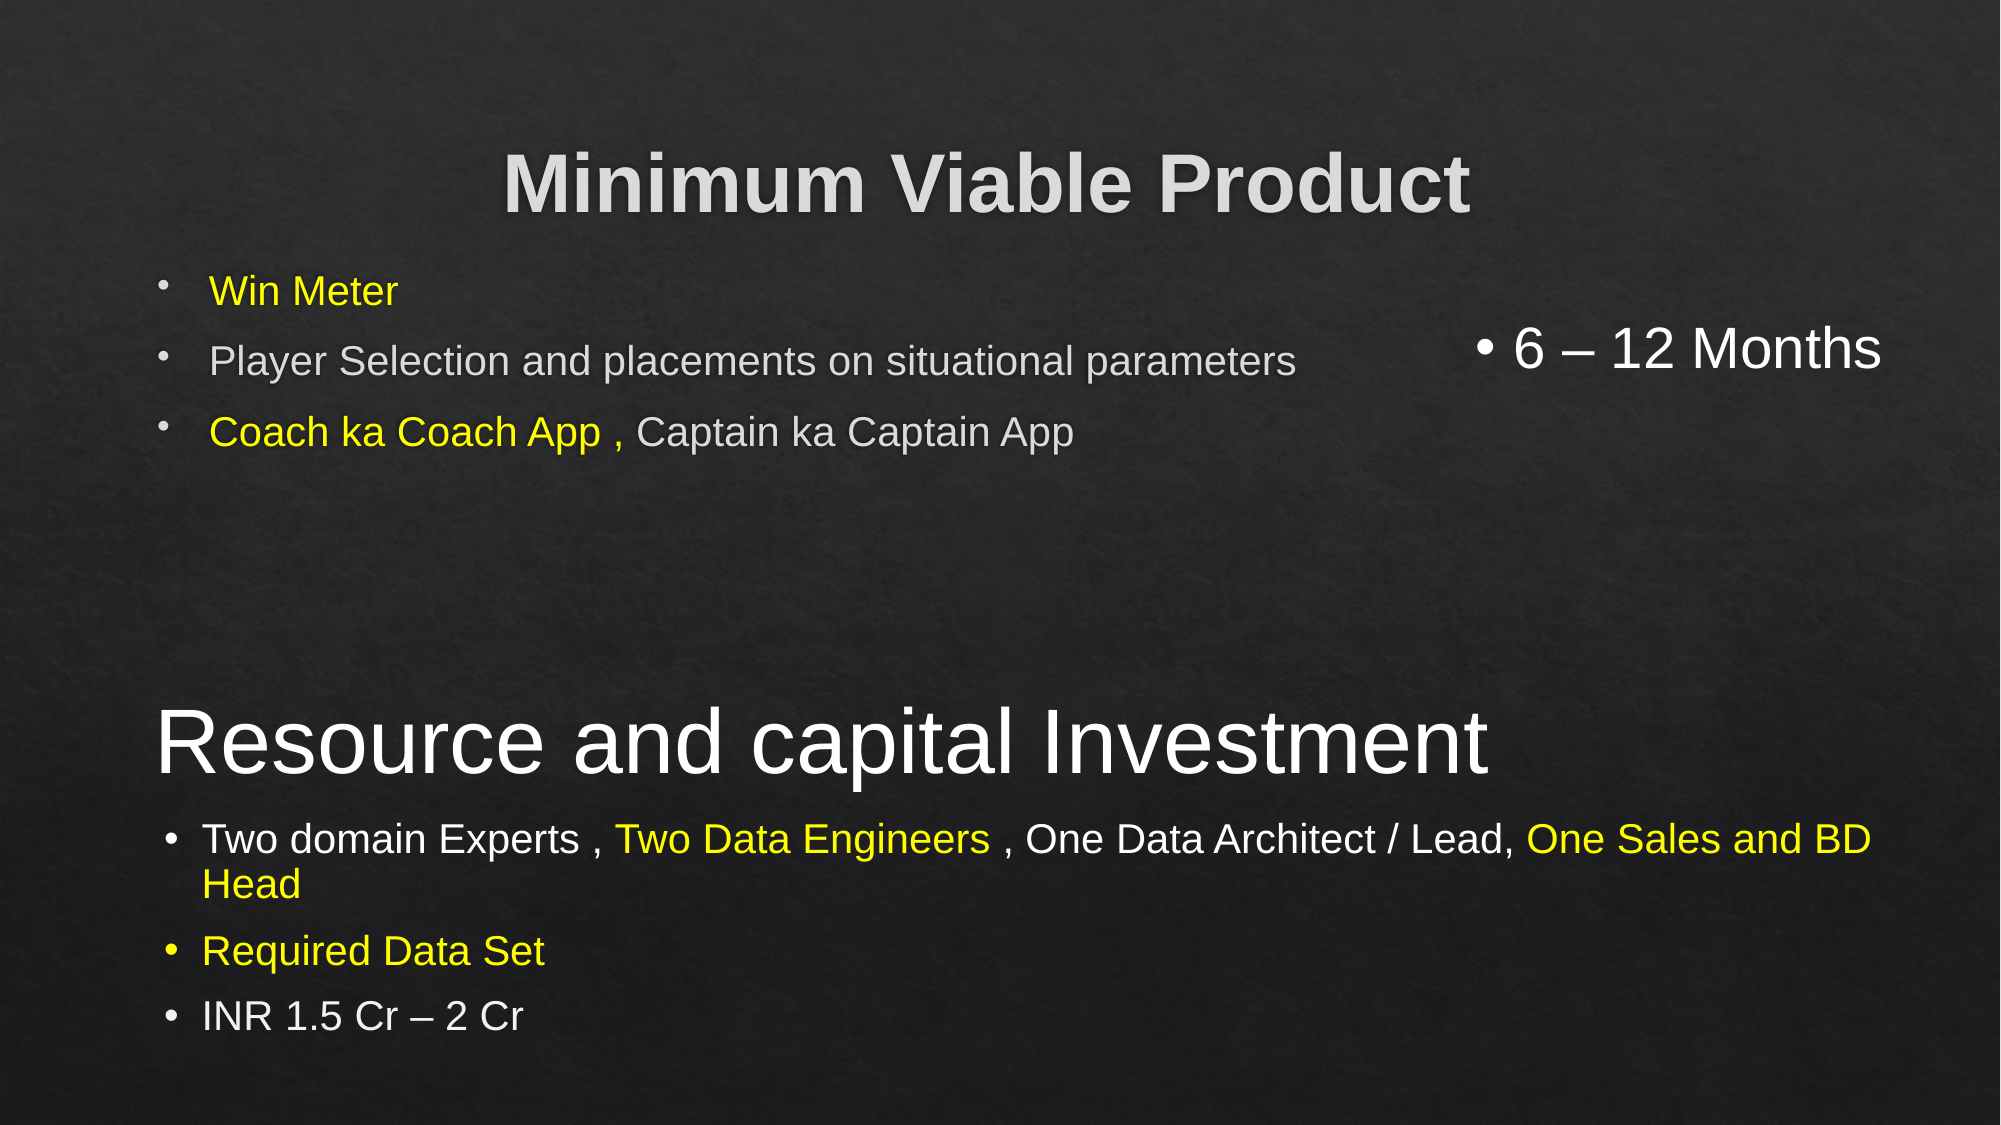

overall_1_132505426711125859 columns_1_132505426711125859

# Minimum Viable Product
Win Meter
Player Selection and placements on situational parameters
Coach ka Coach App , Captain ka Captain App
6 – 12 Months
Resource and capital Investment
Two domain Experts , Two Data Engineers , One Data Architect / Lead, One Sales and BD Head
Required Data Set
INR 1.5 Cr – 2 Cr